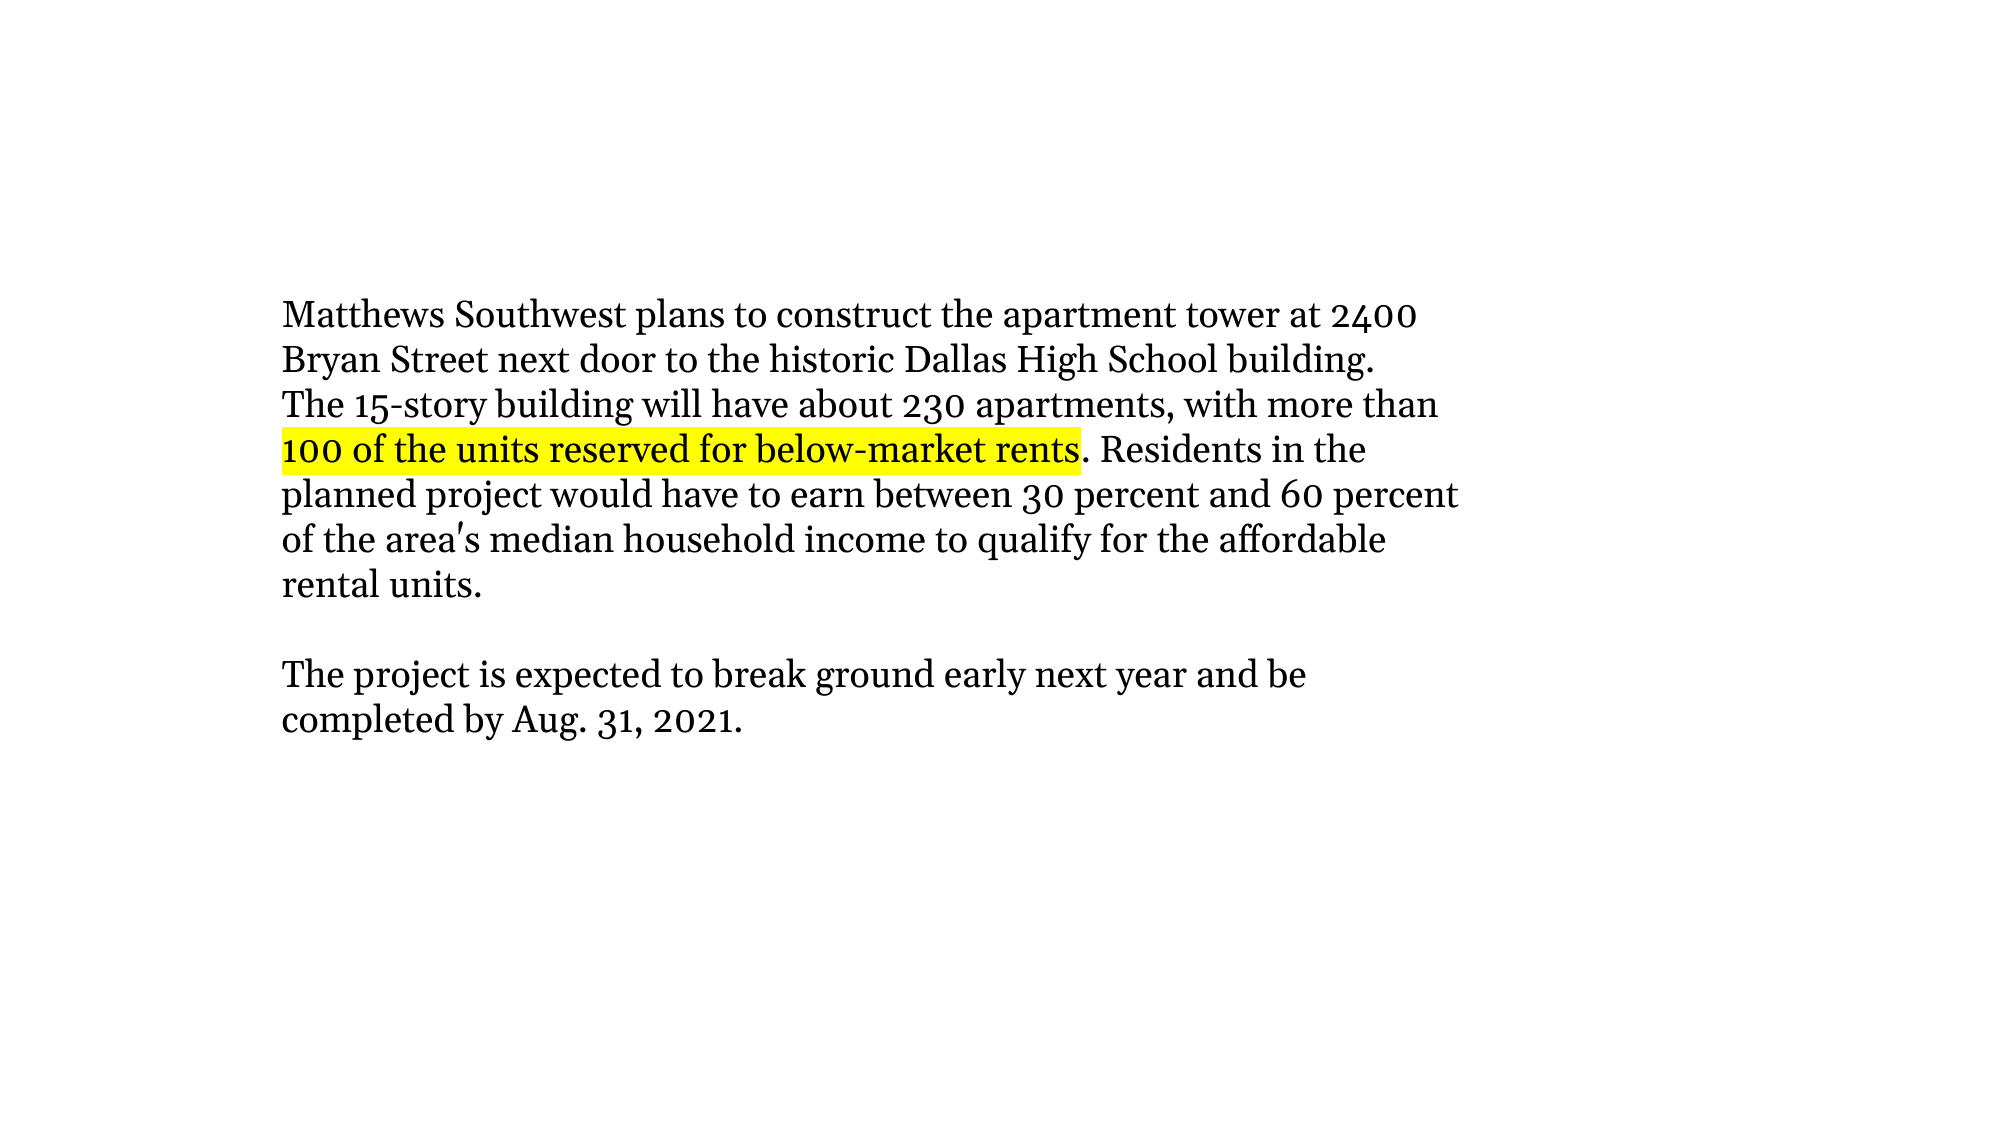

Matthews Southwest plans to construct the apartment tower at 2400 Bryan Street next door to the historic Dallas High School building.
The 15-story building will have about 230 apartments, with more than 100 of the units reserved for below-market rents. Residents in the planned project would have to earn between 30 percent and 60 percent of the area's median household income to qualify for the affordable rental units.

The project is expected to break ground early next year and be completed by Aug. 31, 2021.